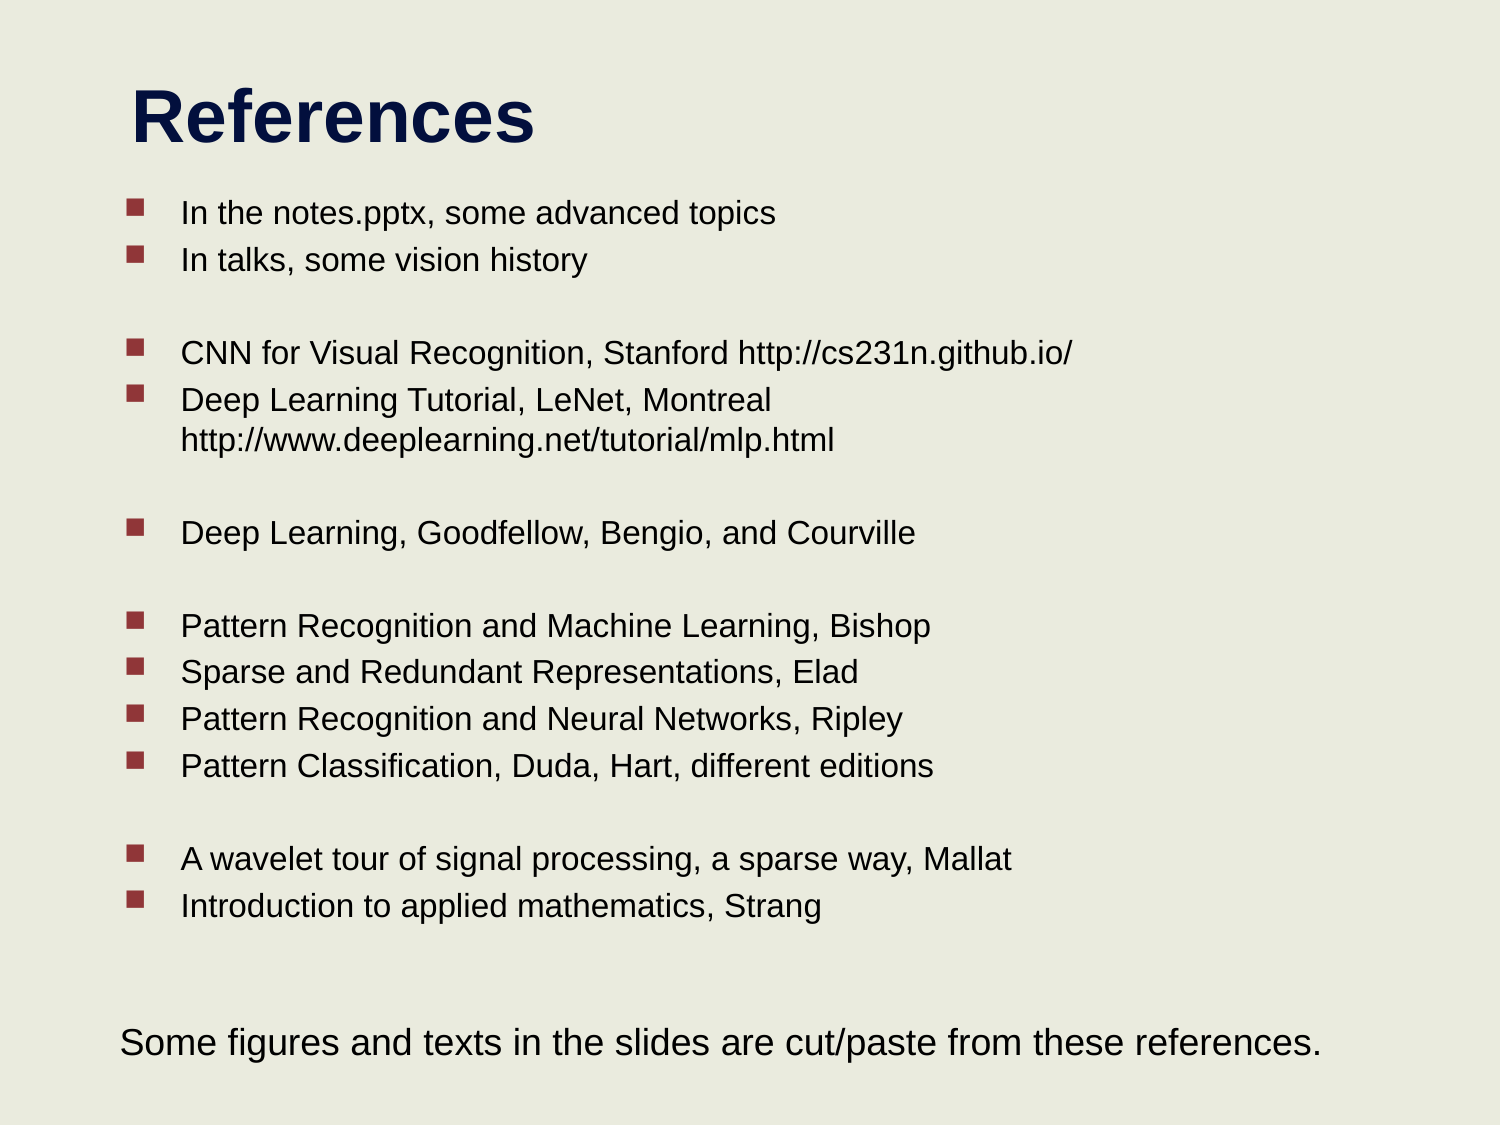

# References

In the notes.pptx, some advanced topics
In talks, some vision history

CNN for Visual Recognition, Stanford http://cs231n.github.io/
Deep Learning Tutorial, LeNet, Montreal http://www.deeplearning.net/tutorial/mlp.html

Deep Learning, Goodfellow, Bengio, and Courville

Pattern Recognition and Machine Learning, Bishop
Sparse and Redundant Representations, Elad
Pattern Recognition and Neural Networks, Ripley
Pattern Classification, Duda, Hart, different editions

A wavelet tour of signal processing, a sparse way, Mallat
Introduction to applied mathematics, Strang

Some figures and texts in the slides are cut/paste from these references.